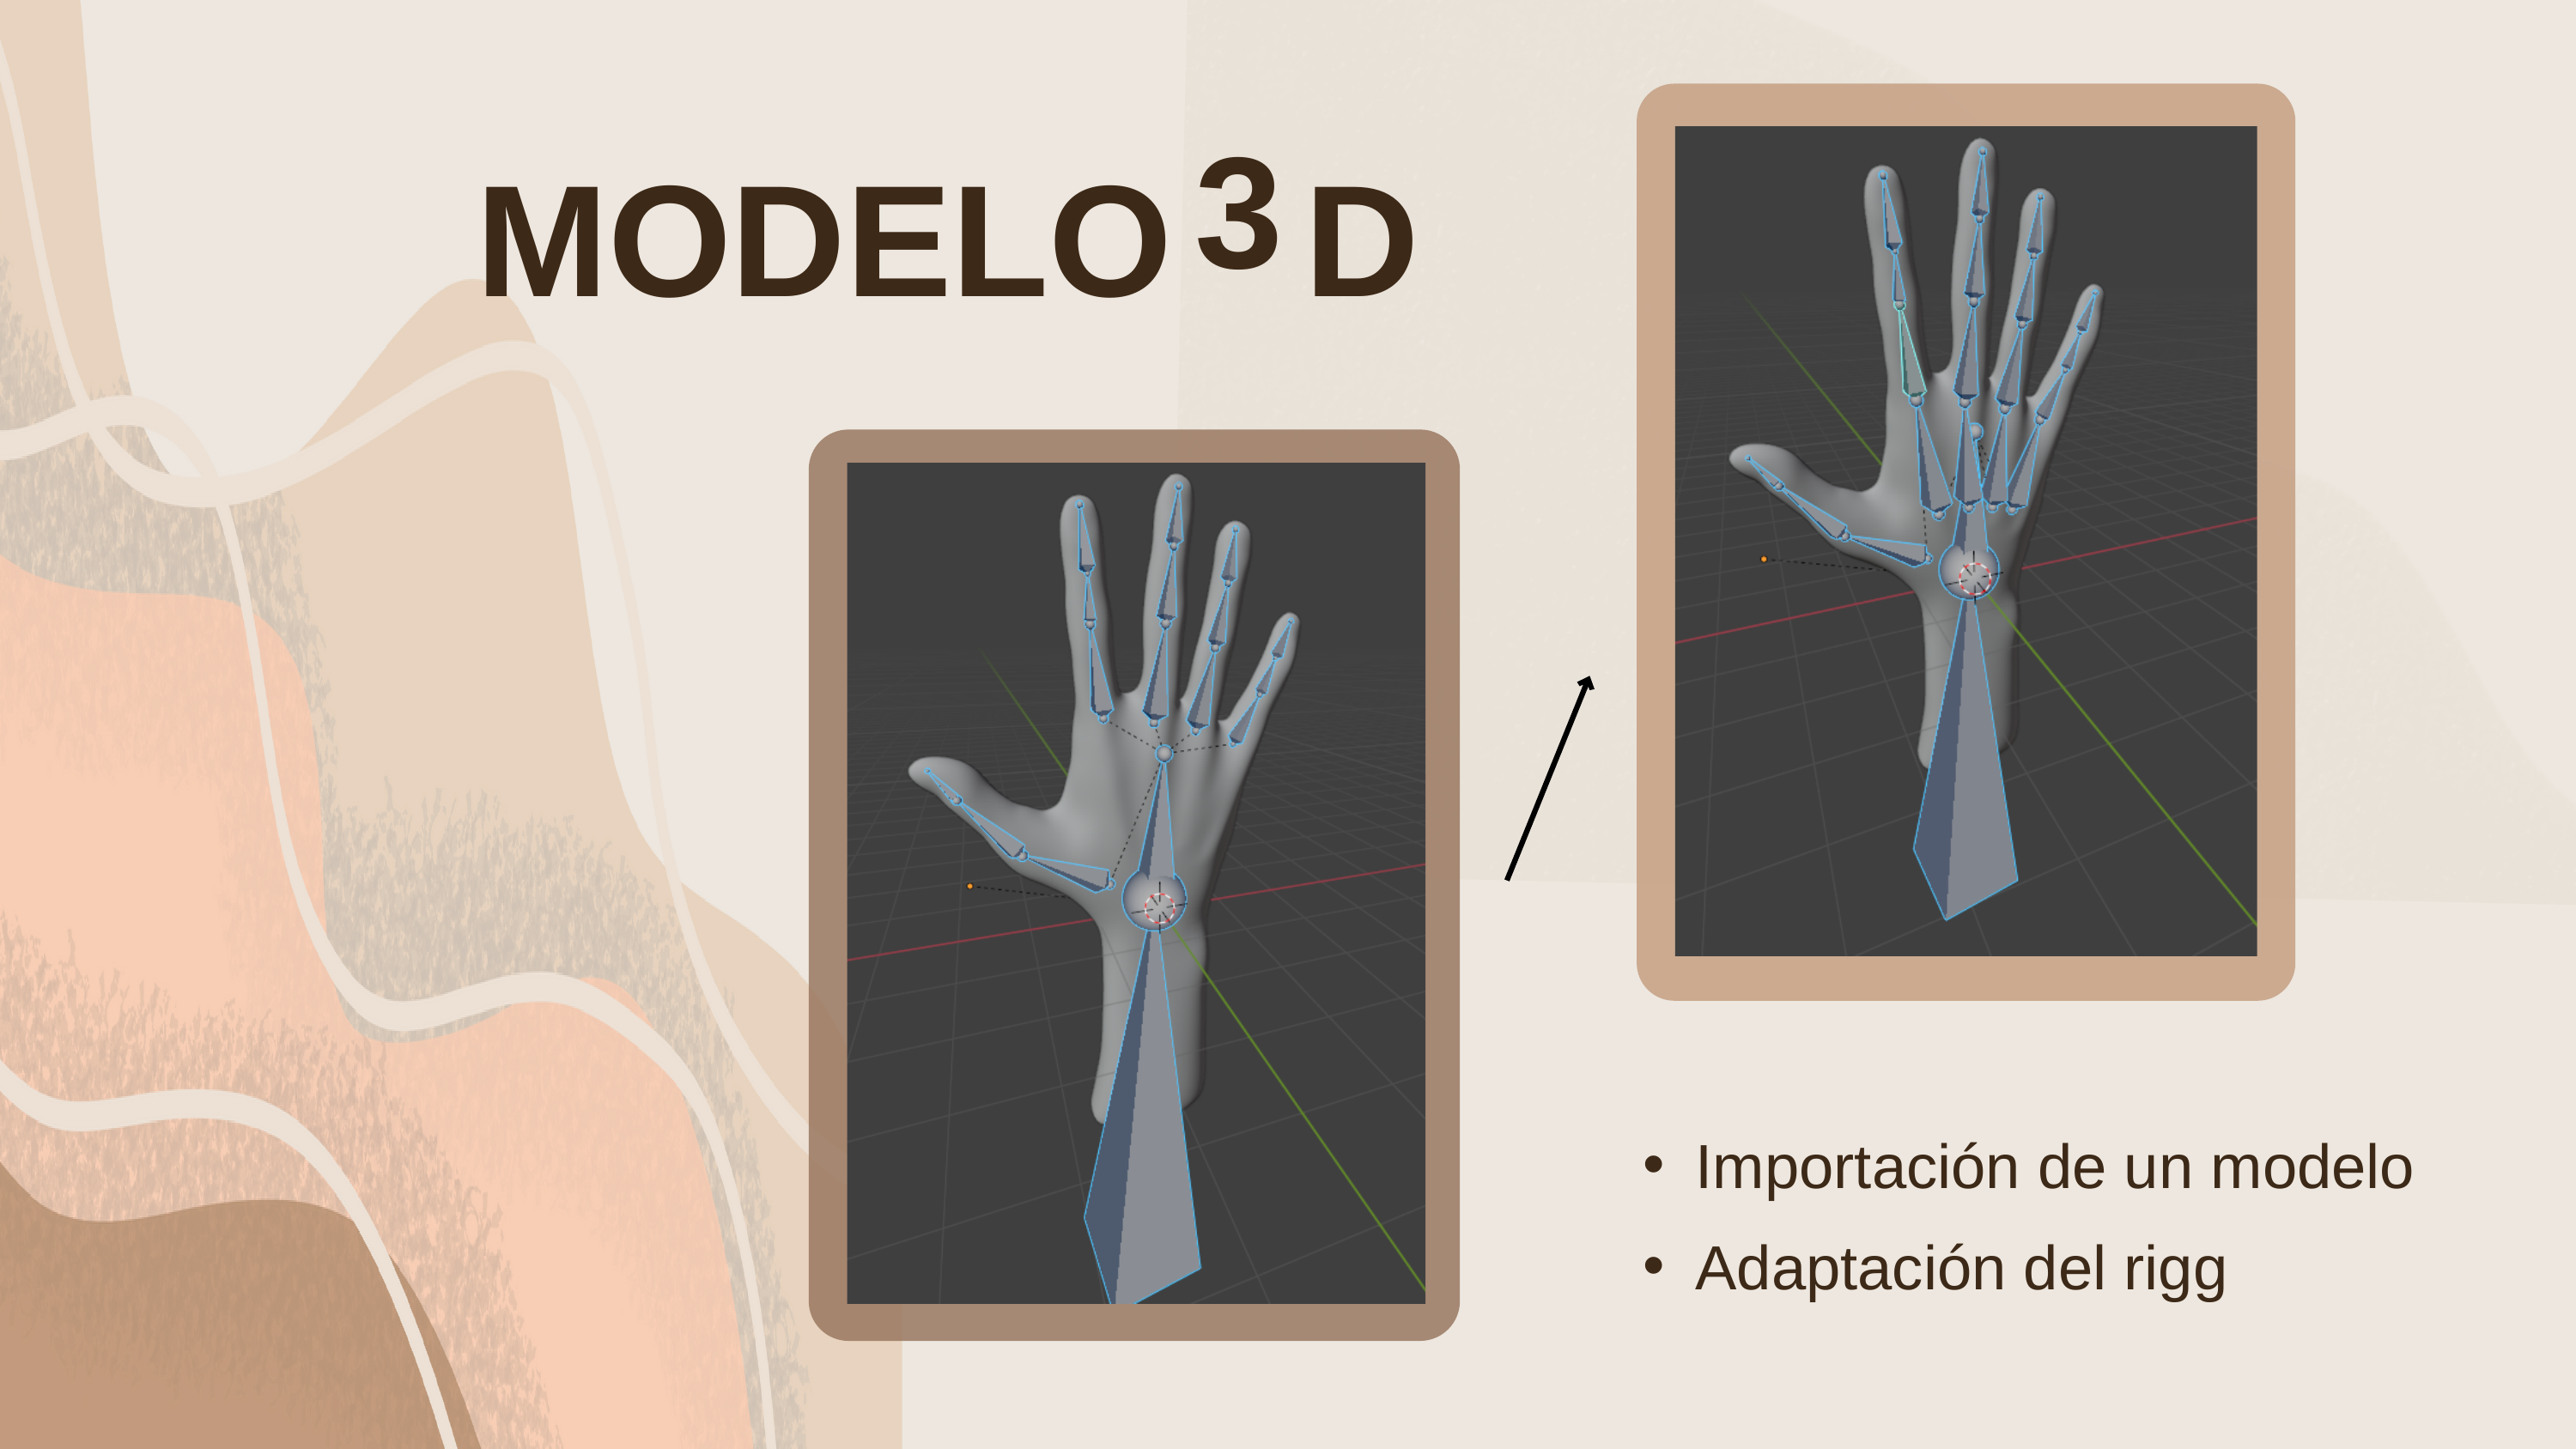

3

MODELO   D

Importación de un modelo
Adaptación del rigg